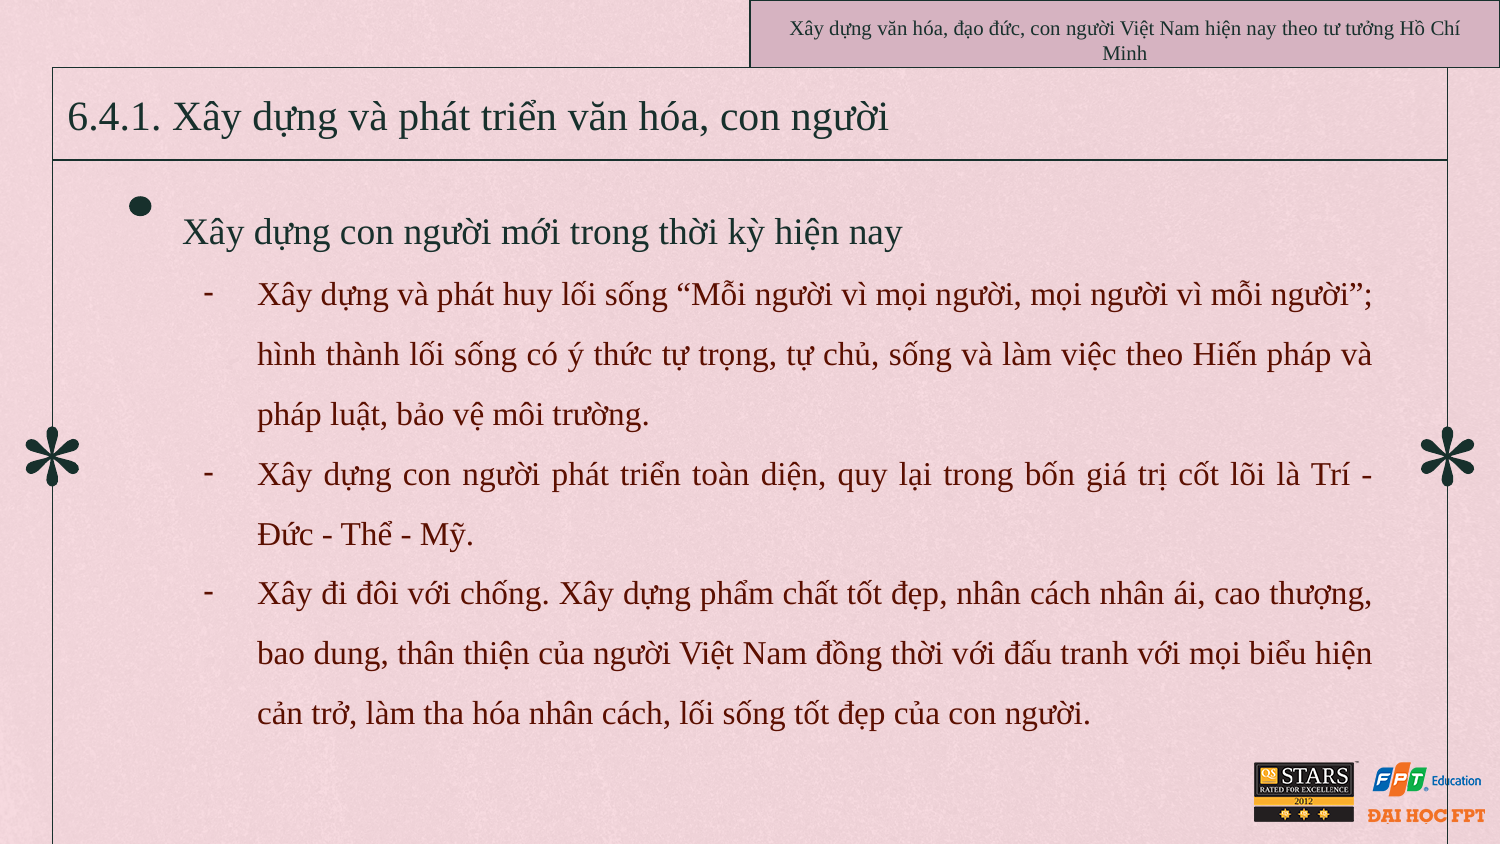

Xây dựng văn hóa, đạo đức, con người Việt Nam hiện nay theo tư tưởng Hồ Chí Minh
# 6.4.1. Xây dựng và phát triển văn hóa, con người
Xây dựng con người mới trong thời kỳ hiện nay
Xây dựng và phát huy lối sống “Mỗi người vì mọi người, mọi người vì mỗi người”; hình thành lối sống có ý thức tự trọng, tự chủ, sống và làm việc theo Hiến pháp và pháp luật, bảo vệ môi trường.
Xây dựng con người phát triển toàn diện, quy lại trong bốn giá trị cốt lõi là Trí - Đức - Thể - Mỹ.
Xây đi đôi với chống. Xây dựng phẩm chất tốt đẹp, nhân cách nhân ái, cao thượng, bao dung, thân thiện của người Việt Nam đồng thời với đấu tranh với mọi biểu hiện cản trở, làm tha hóa nhân cách, lối sống tốt đẹp của con người.